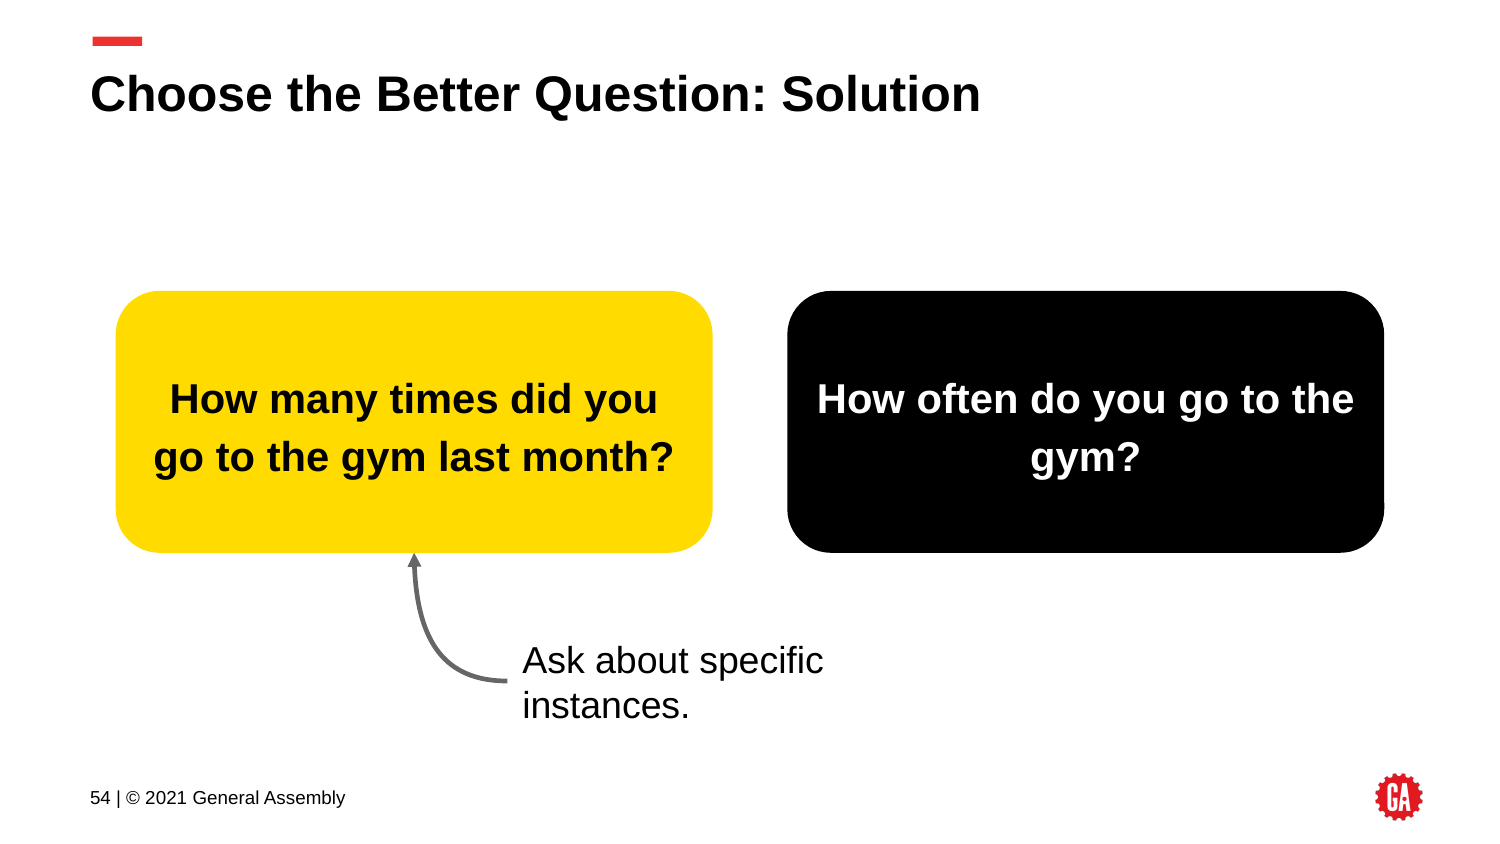

# Choose the Better Question: Solution
How many times did you go to the gym last month?
How often do you go to the gym?
Ask about specific instances.
54 | © 2021 General Assembly